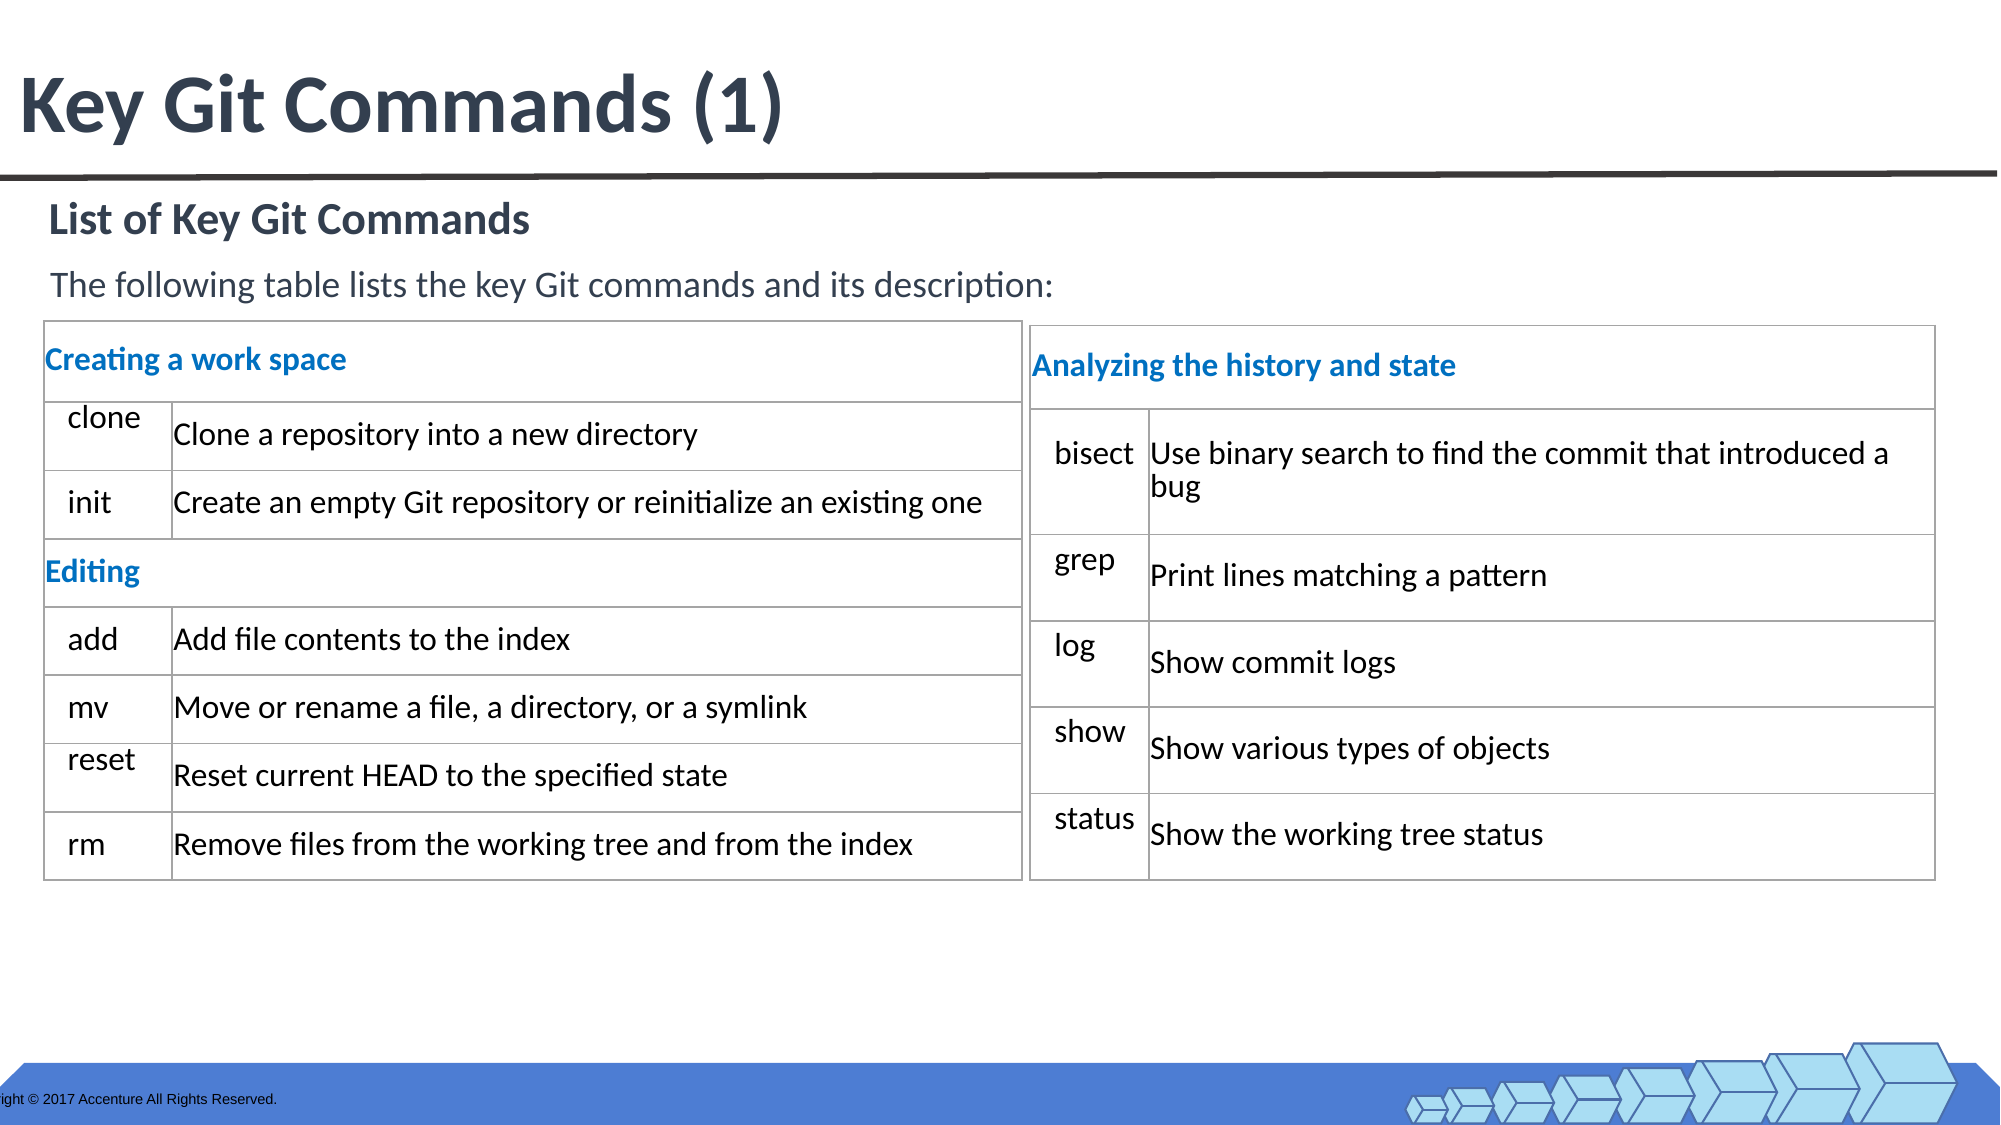

# Key Git Commands (1)
List of Key Git Commands
The following table lists the key Git commands and its description:

| Creating a work space |  |
| --- | --- |
| clone | Clone a repository into a new directory |
| init | Create an empty Git repository or reinitialize an existing one |
| Editing |  |
| add | Add file contents to the index |
| mv | Move or rename a file, a directory, or a symlink |
| reset | Reset current HEAD to the specified state |
| rm | Remove files from the working tree and from the index |
| Analyzing the history and state |  |
| --- | --- |
| bisect | Use binary search to find the commit that introduced a bug |
| grep | Print lines matching a pattern |
| log | Show commit logs |
| show | Show various types of objects |
| status | Show the working tree status |